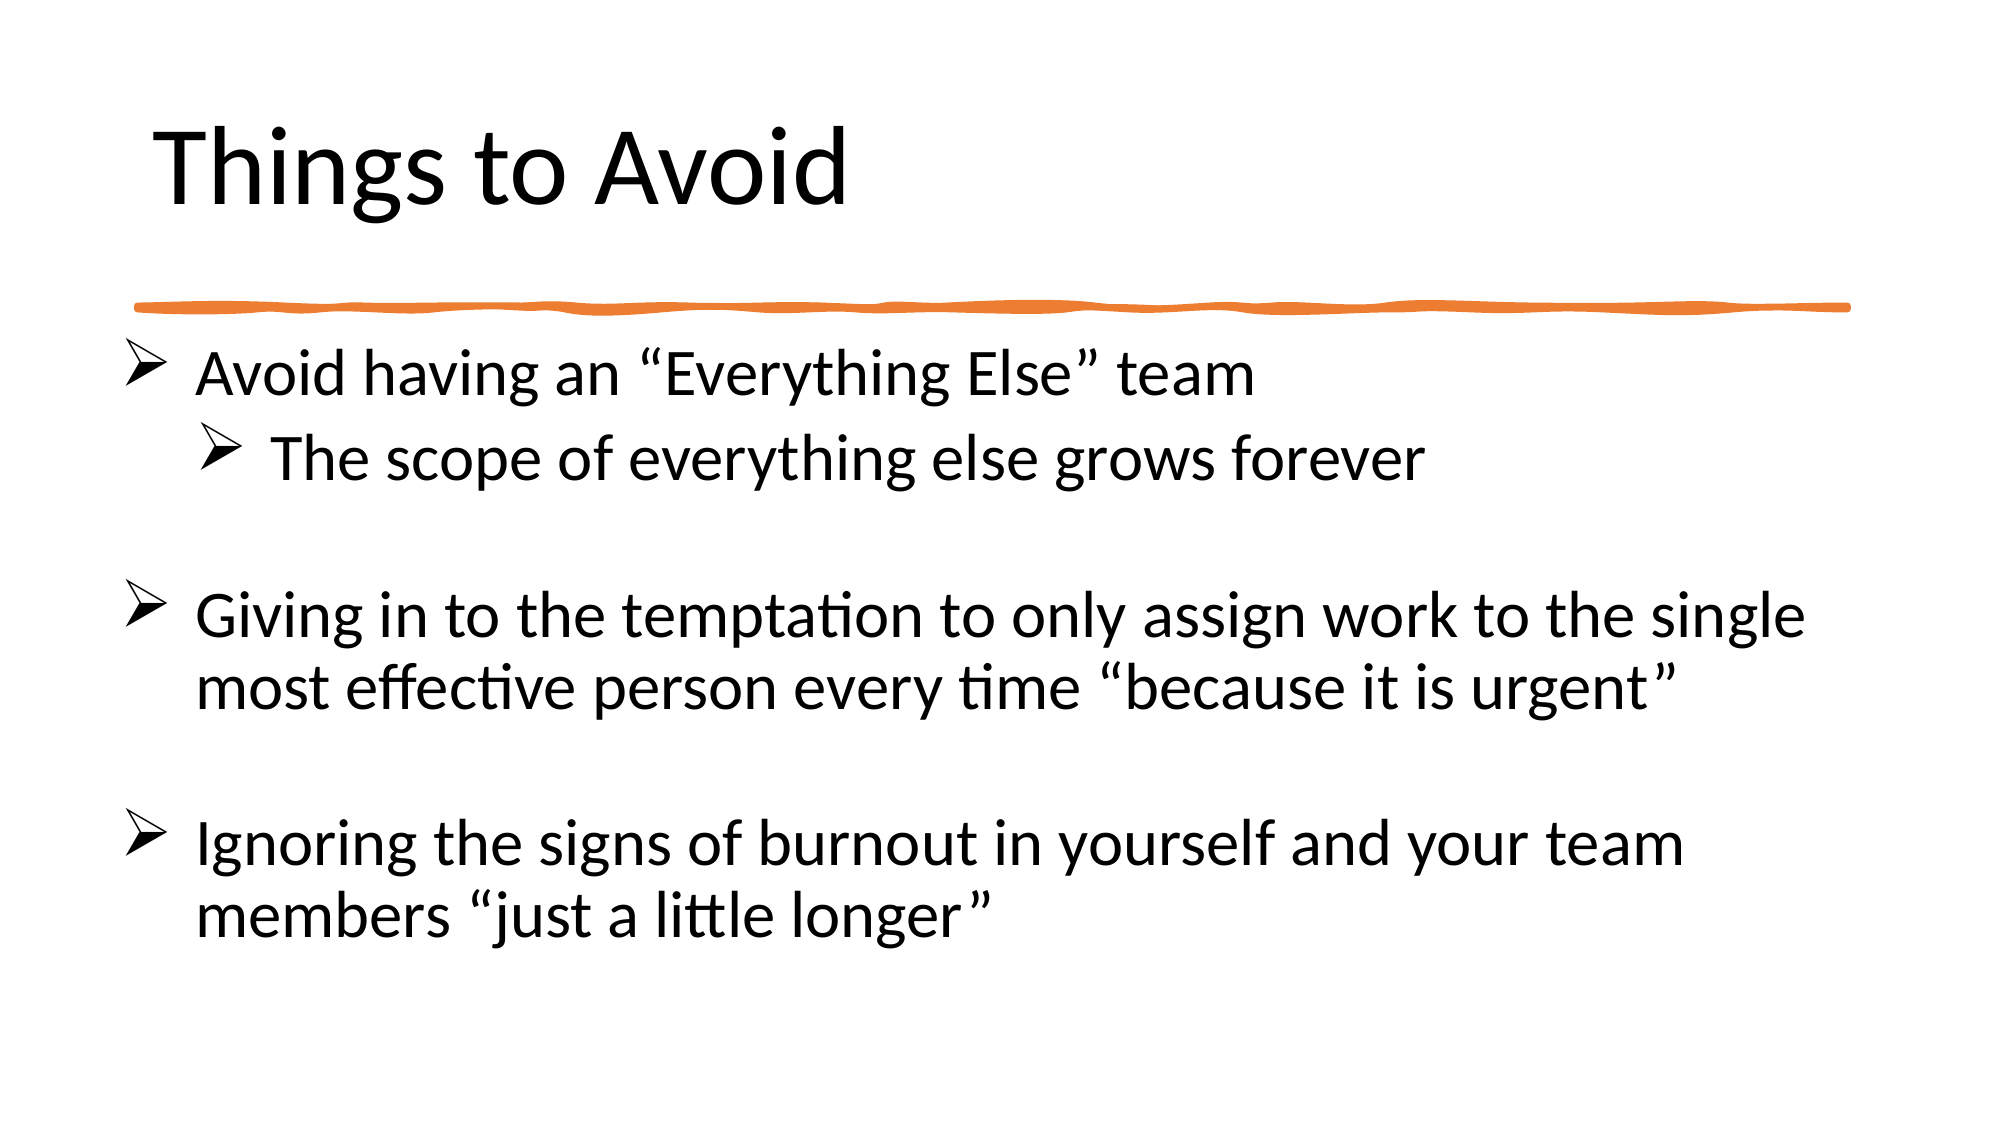

# Things to Avoid

Avoid having an “Everything Else” team
The scope of everything else grows forever
Giving in to the temptation to only assign work to the single most effective person every time “because it is urgent”
Ignoring the signs of burnout in yourself and your team members “just a little longer”